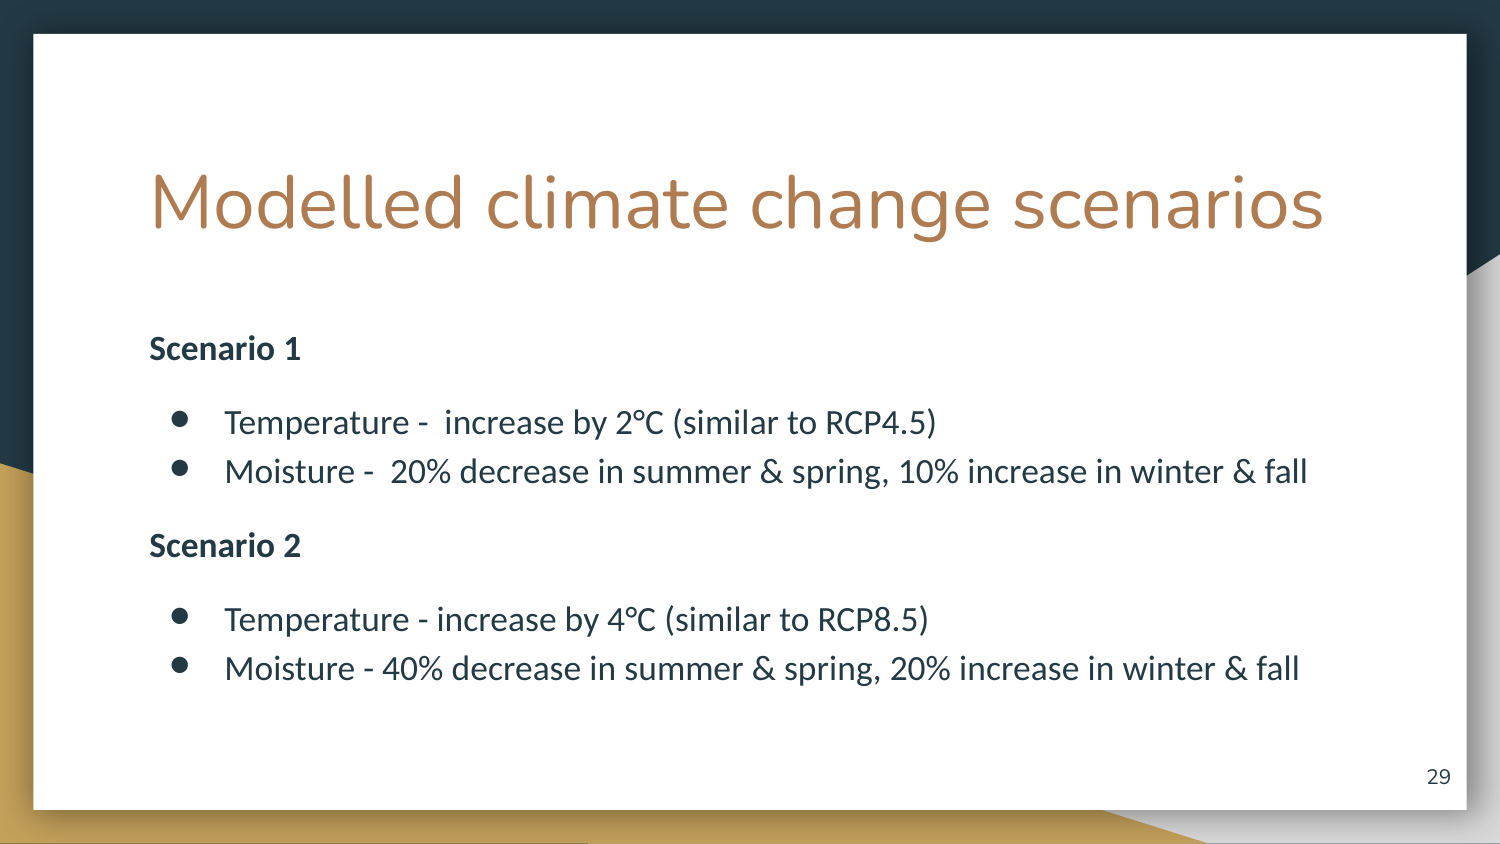

# Modelled climate change scenarios
Scenario 1
Temperature -  increase by 2°C (similar to RCP4.5)
Moisture -  20% decrease in summer & spring, 10% increase in winter & fall
Scenario 2
Temperature - increase by 4°C (similar to RCP8.5)
Moisture - 40% decrease in summer & spring, 20% increase in winter & fall
29